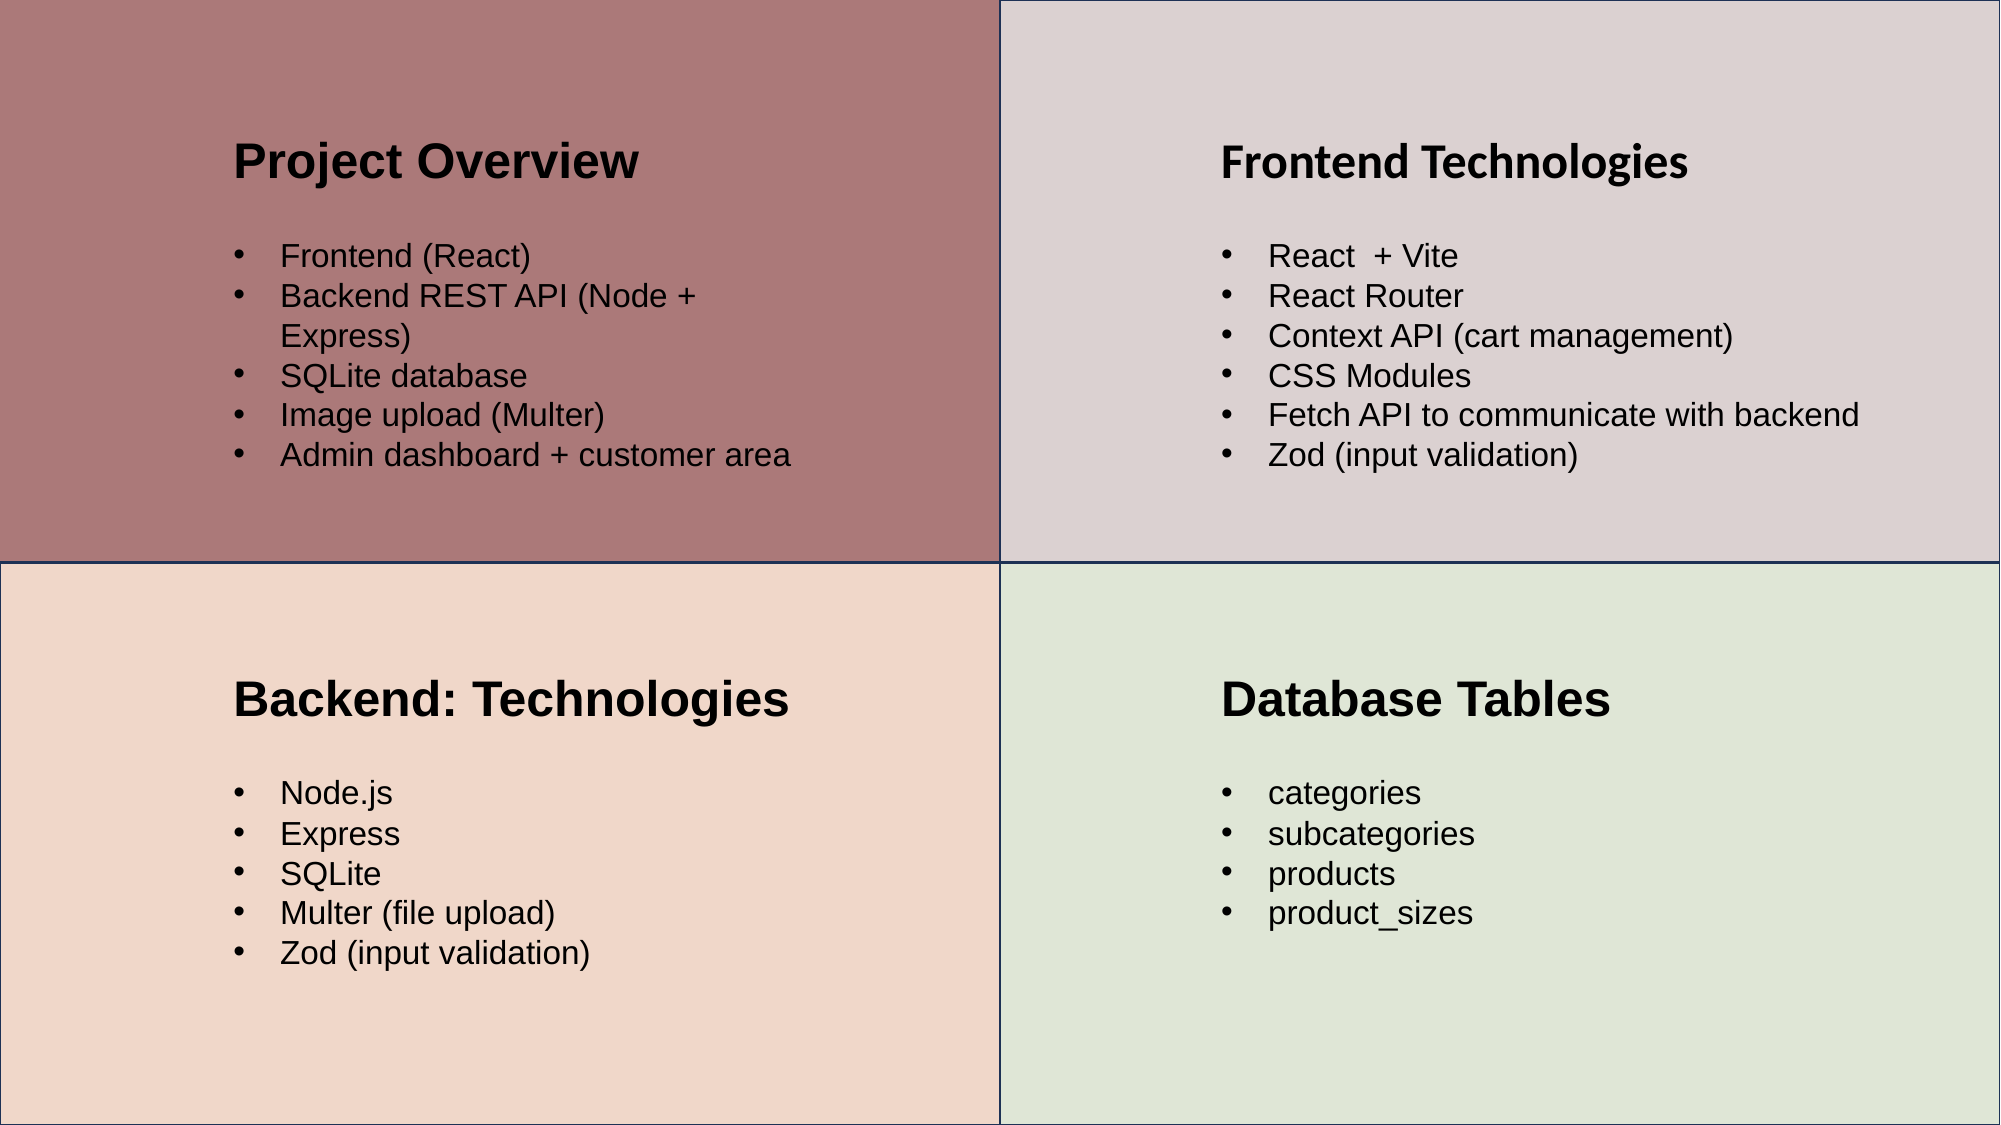

Project Overview

Frontend (React)
Backend REST API (Node + Express)
SQLite database
Image upload (Multer)
Admin dashboard + customer area

Frontend Technologies

React  + Vite
React Router
Context API (cart management)
CSS Modules
Fetch API to communicate with backend
Zod (input validation)

Backend: Technologies

Node.js
Express
SQLite
Multer (file upload)
Zod (input validation)

Database Tables

categories
subcategories
products
product_sizes